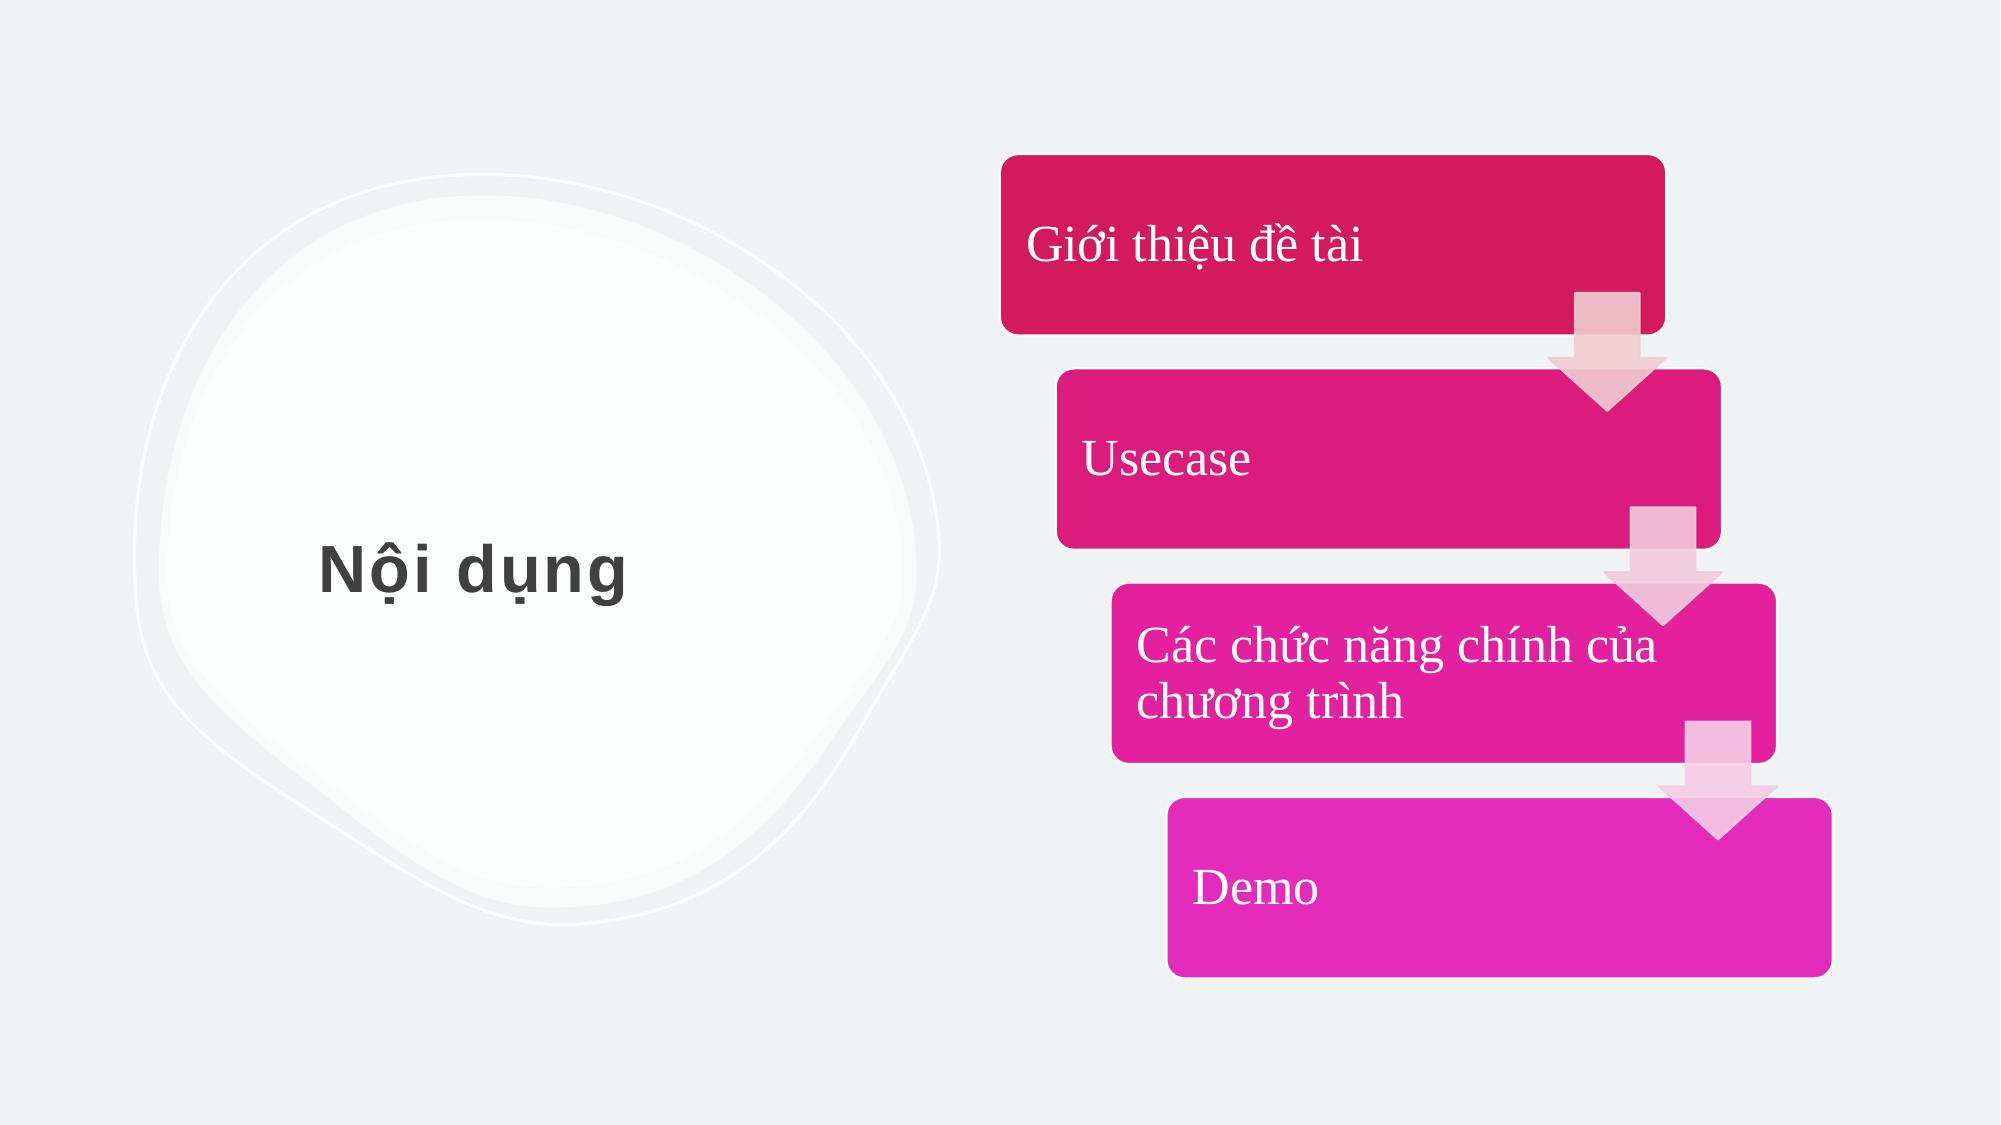

Giới thiệu đề tài
Usecase
Các chức năng chính của chương trình
Demo

# Nội dụng